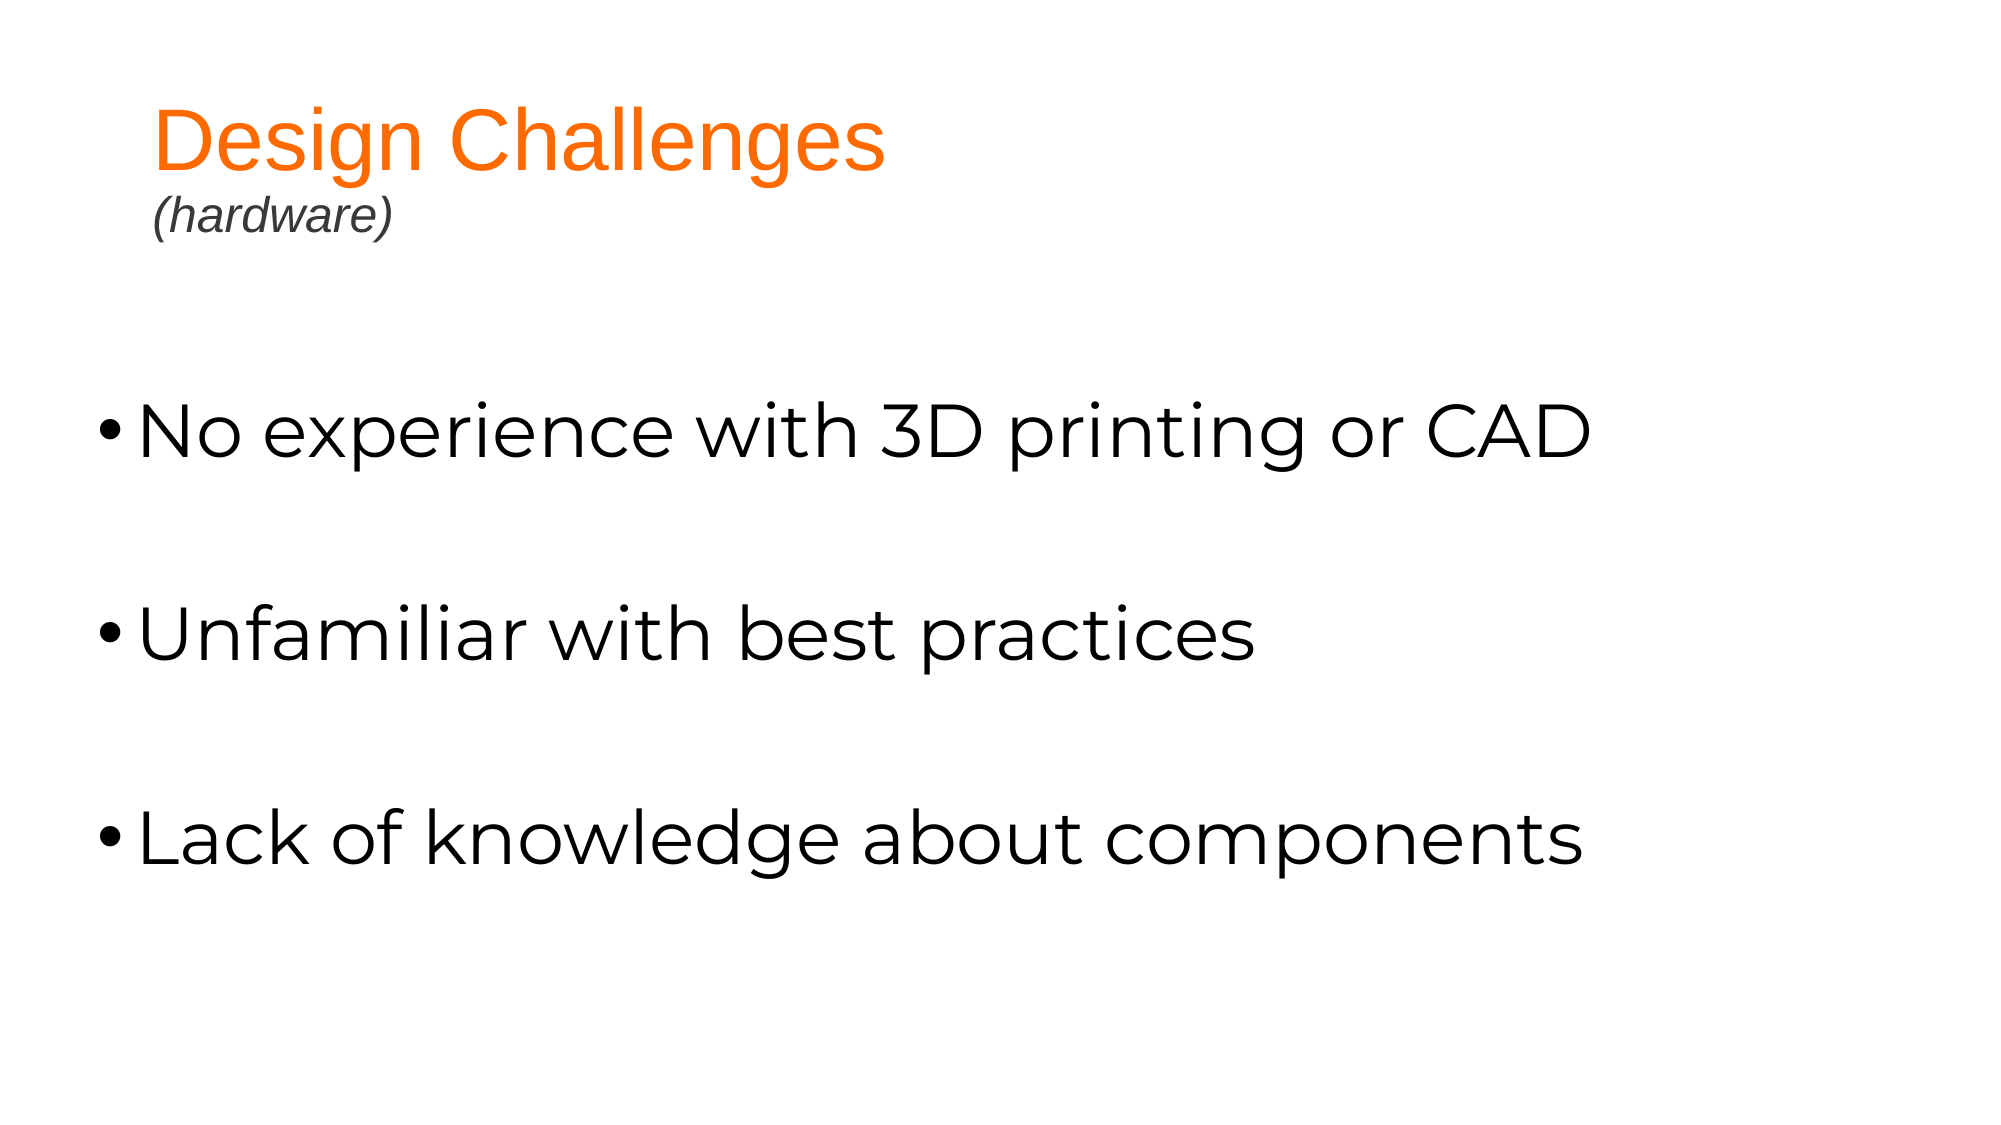

# Design Challenges (hardware)
No experience with 3D printing or CAD

Unfamiliar with best practices

Lack of knowledge about components